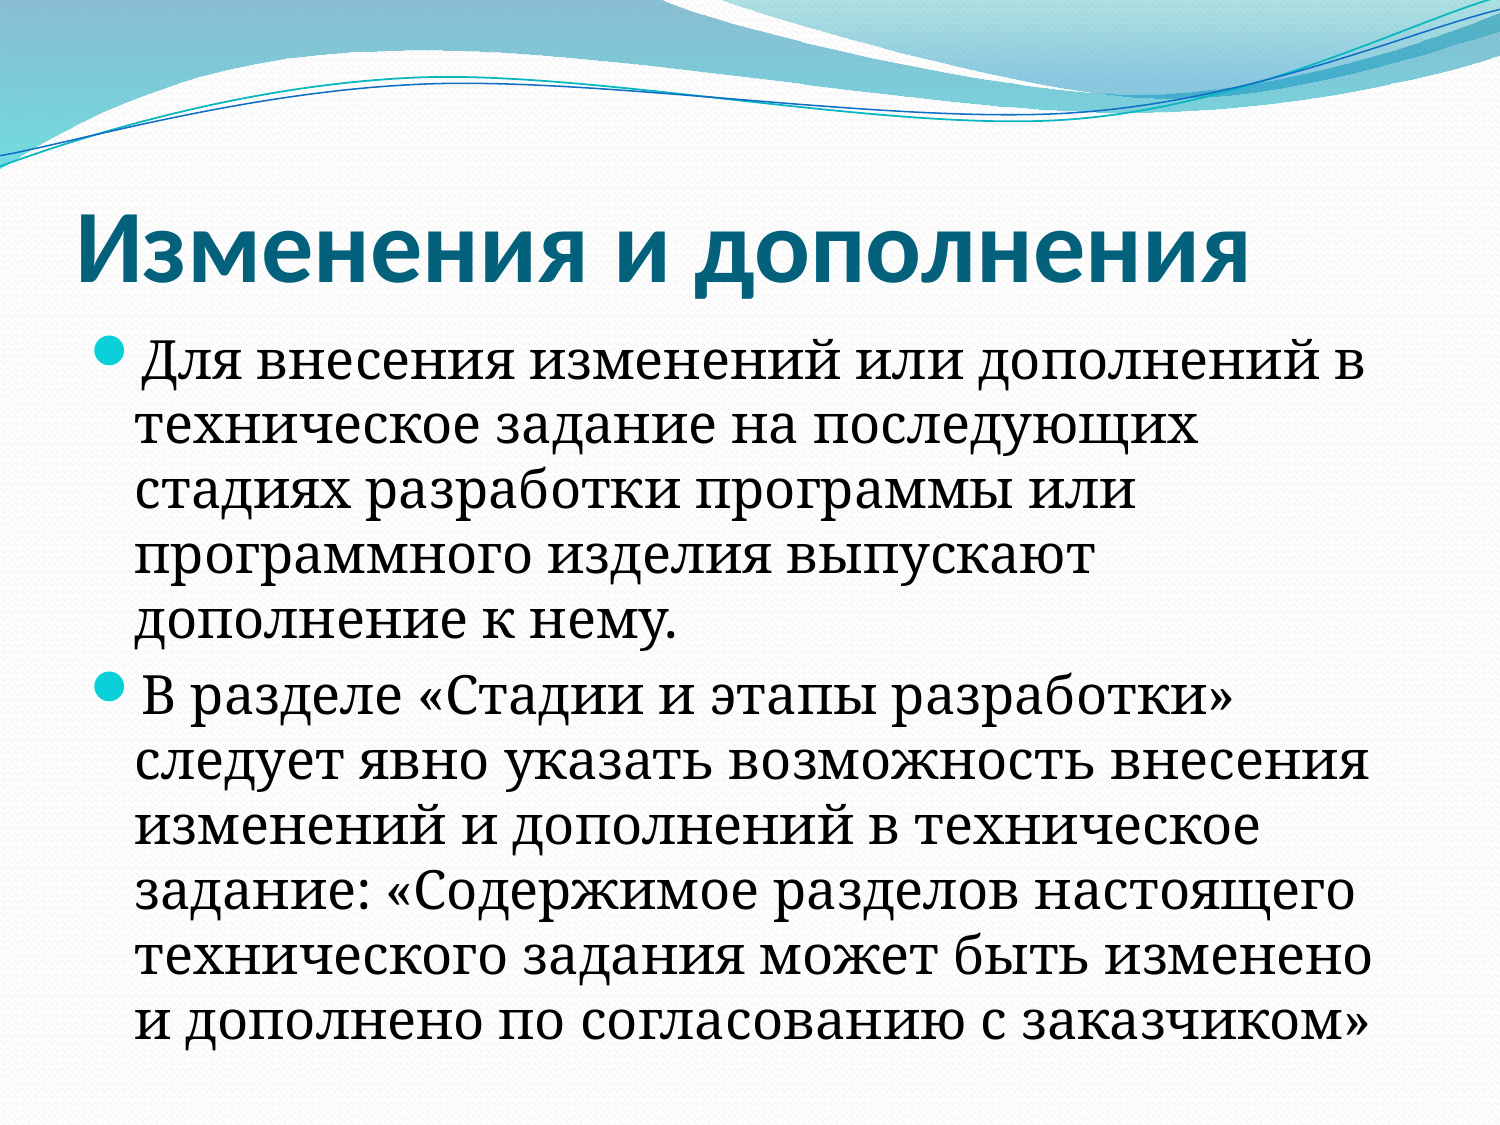

# Изменения и дополнения
Для внесения изменений или дополнений в техническое задание на последующих стадиях разработки программы или программного изделия выпускают дополнение к нему.
В разделе «Стадии и этапы разработки» следует явно указать возможность внесения изменений и дополнений в техническое задание: «Содержимое разделов настоящего технического задания может быть изменено и дополнено по согласованию с заказчиком»